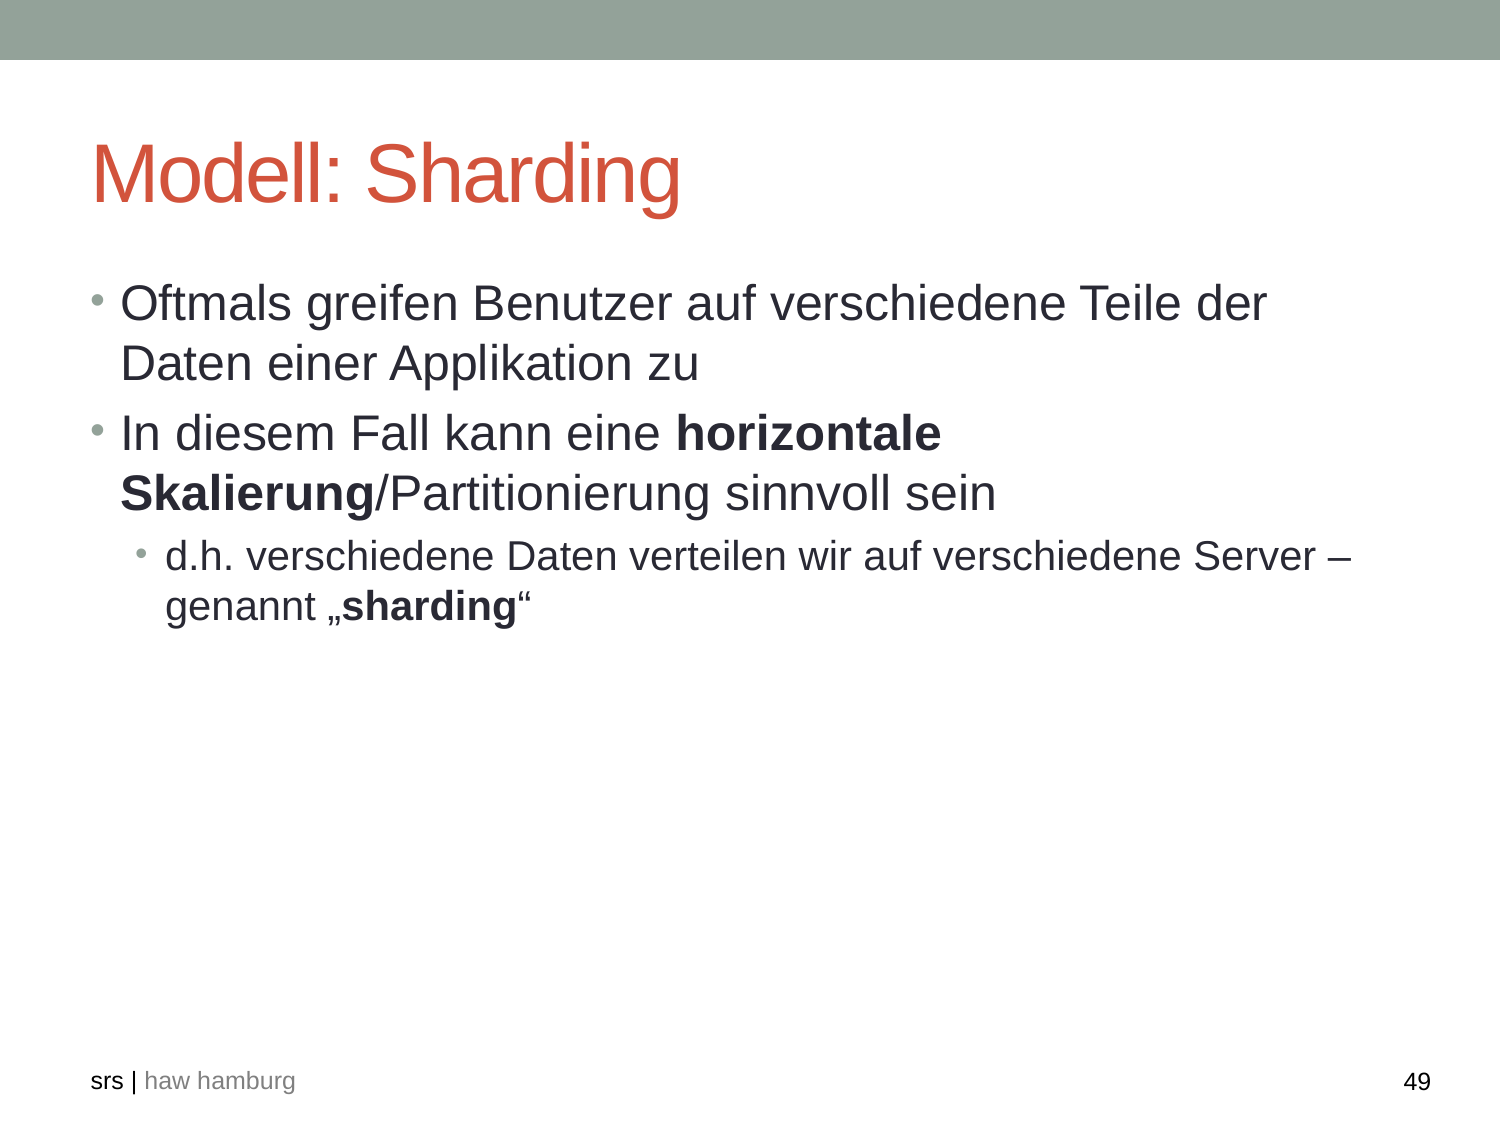

# Modell: Sharding
Oftmals greifen Benutzer auf verschiedene Teile der Daten einer Applikation zu
In diesem Fall kann eine horizontale Skalierung/Partitionierung sinnvoll sein
d.h. verschiedene Daten verteilen wir auf verschiedene Server – genannt „sharding“